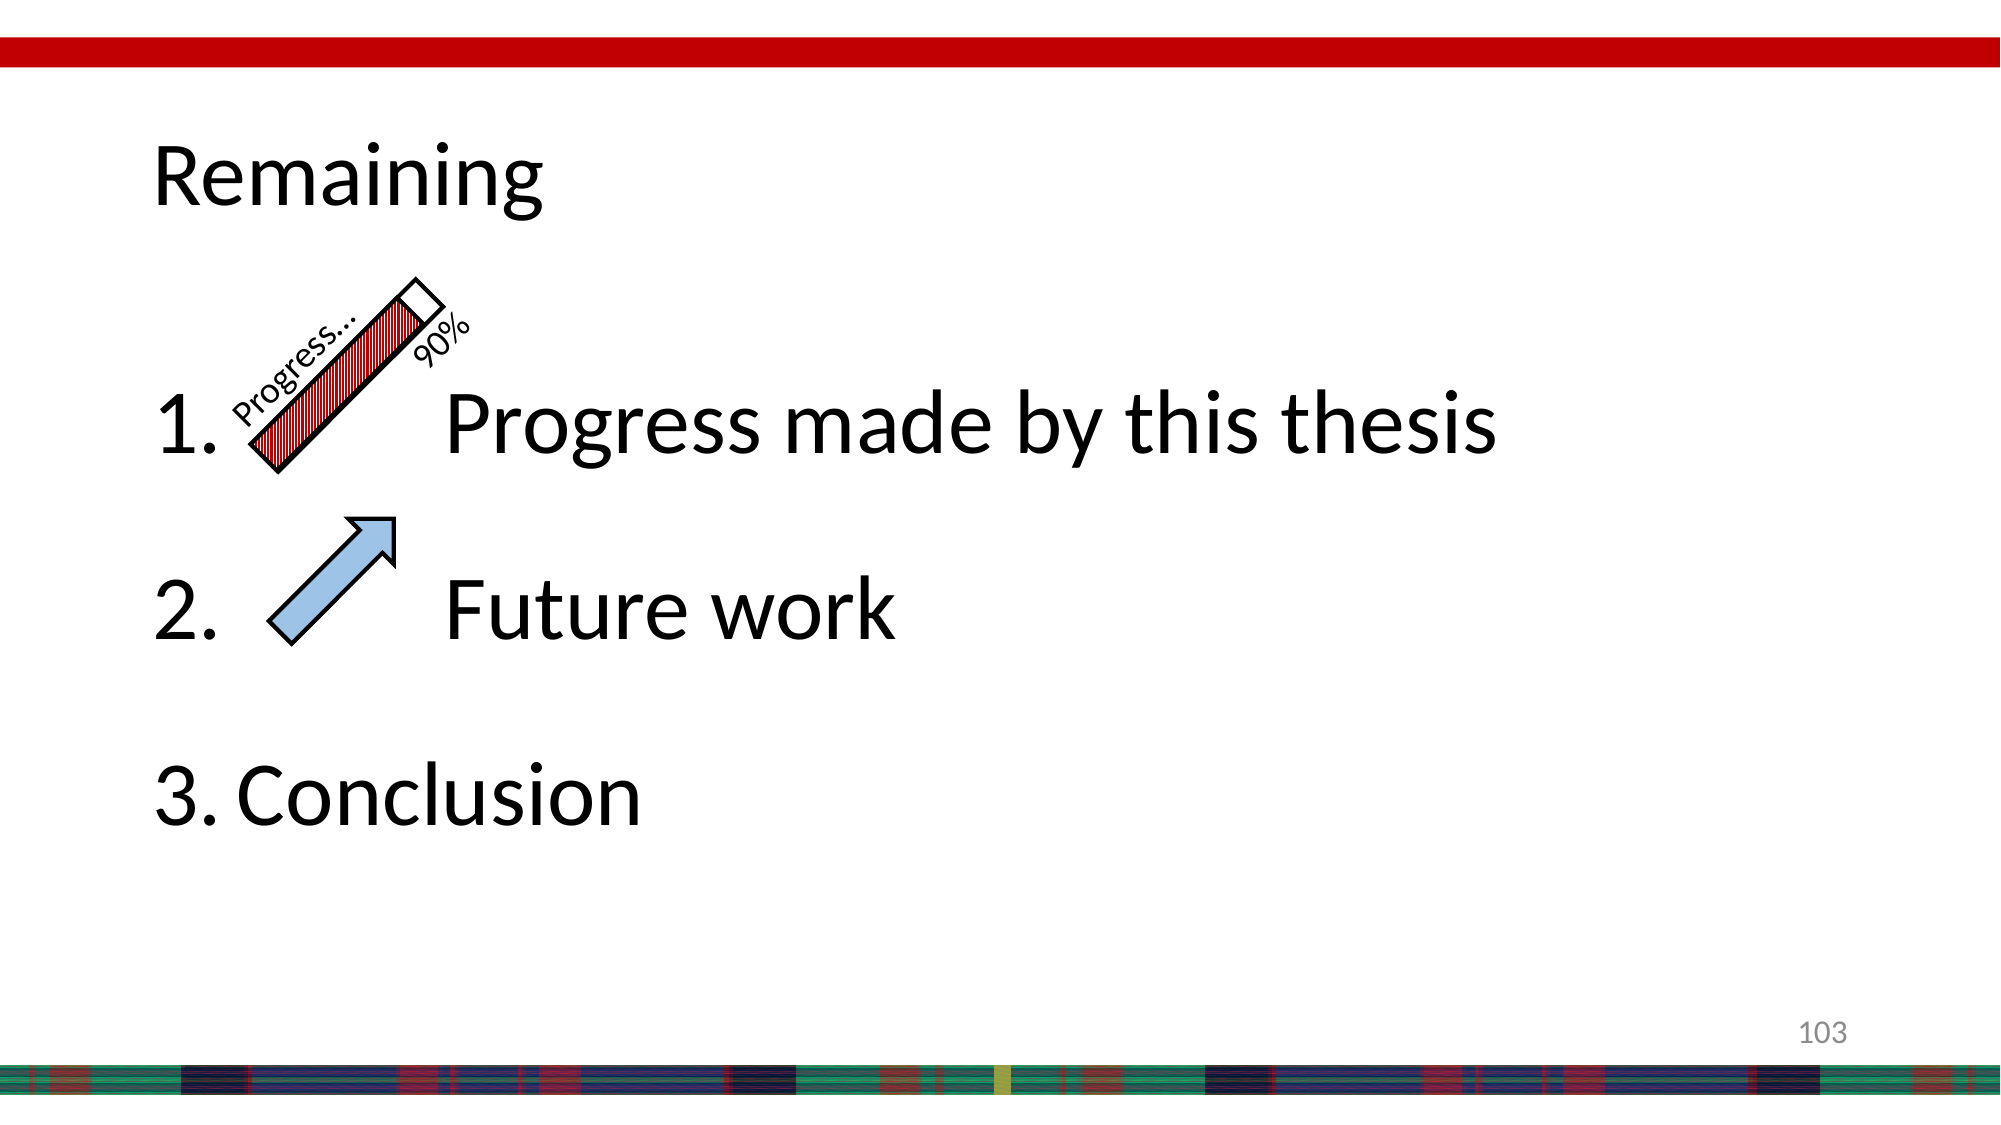

# Remaining
          Progress made by this thesis
          Future work
Conclusion
90%
Progress…

103